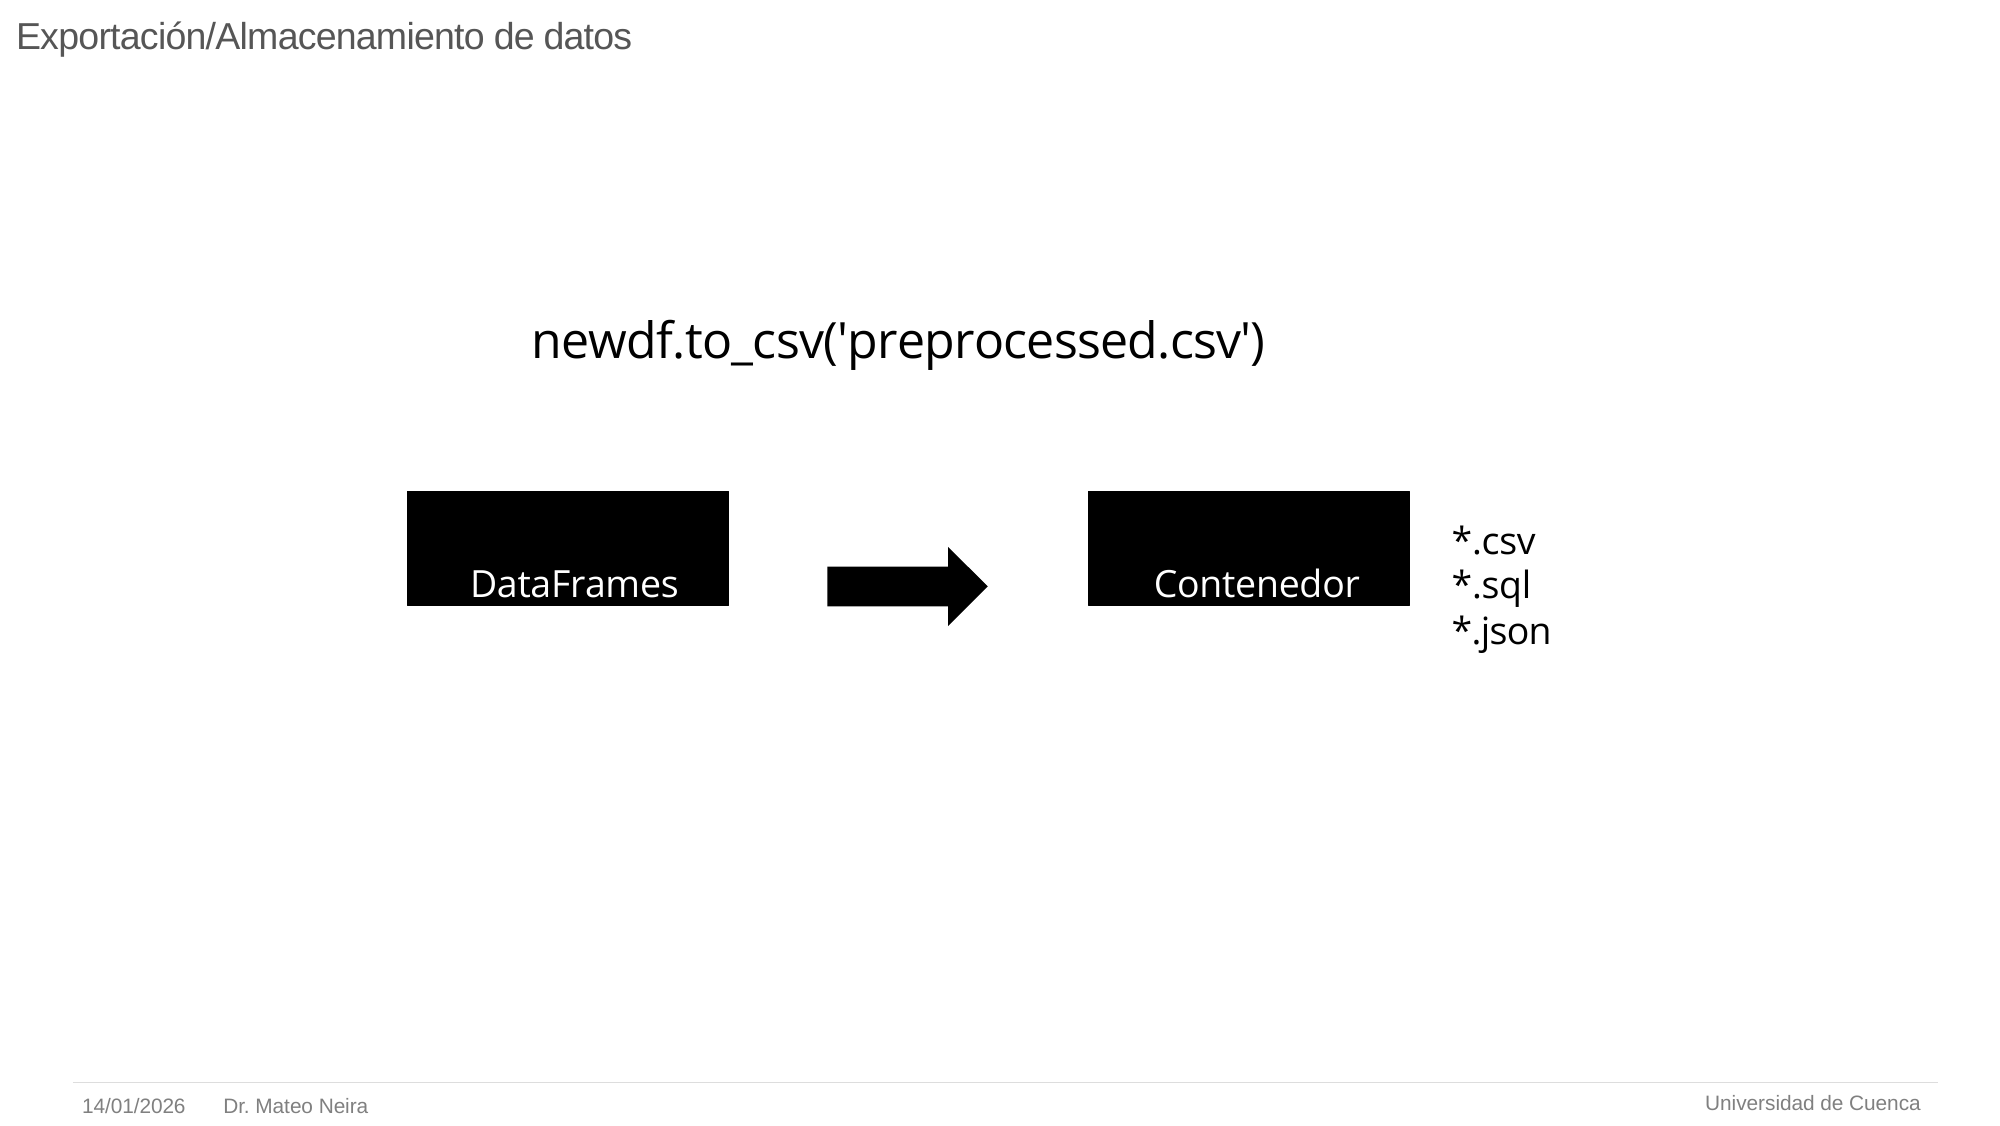

# Exportación/Almacenamiento de datos
newdf.to_csv('preprocessed.csv')

DataFrames

Contenedor
*.csv
*.sql
*.json